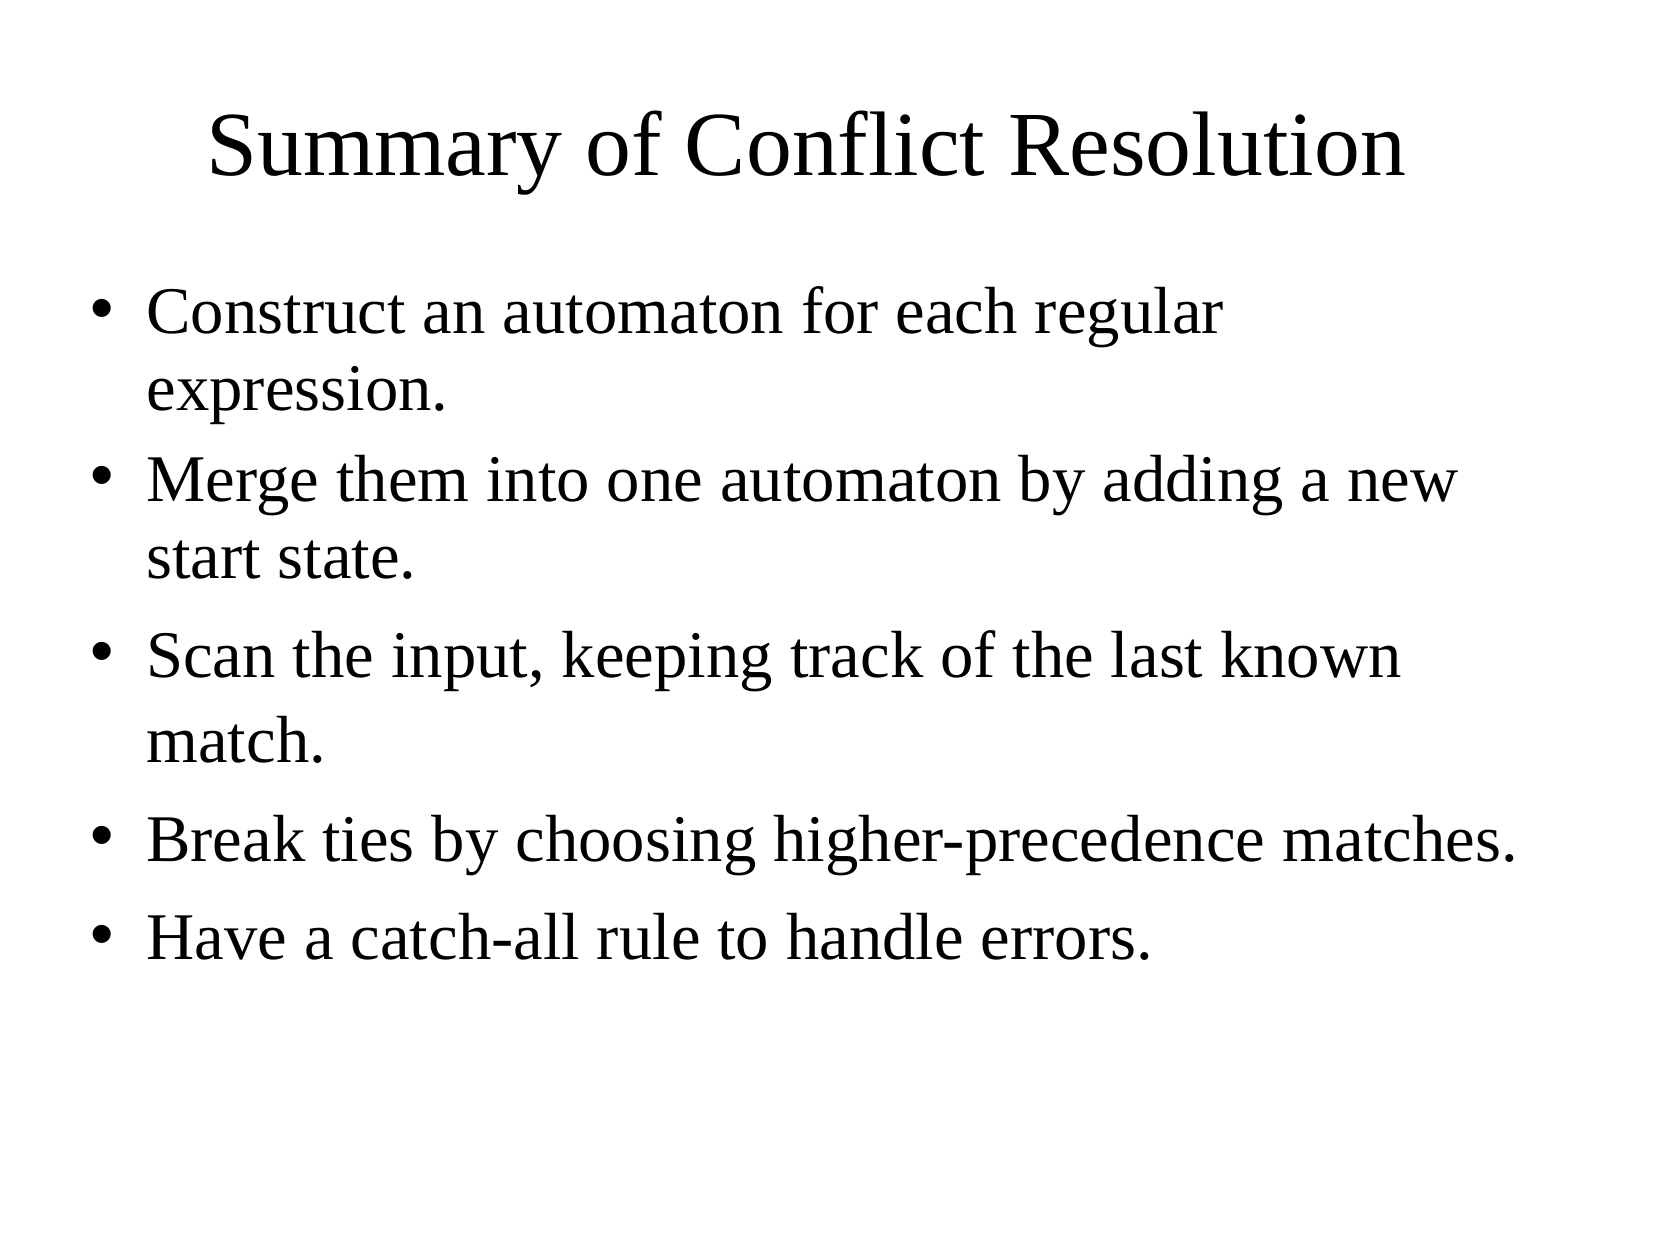

# Summary of Conflict Resolution
Construct an automaton for each regular expression.
Merge them into one automaton by adding a new start state.
Scan the input, keeping track of the last known match.
Break ties by choosing higher-precedence matches.
Have a catch-all rule to handle errors.